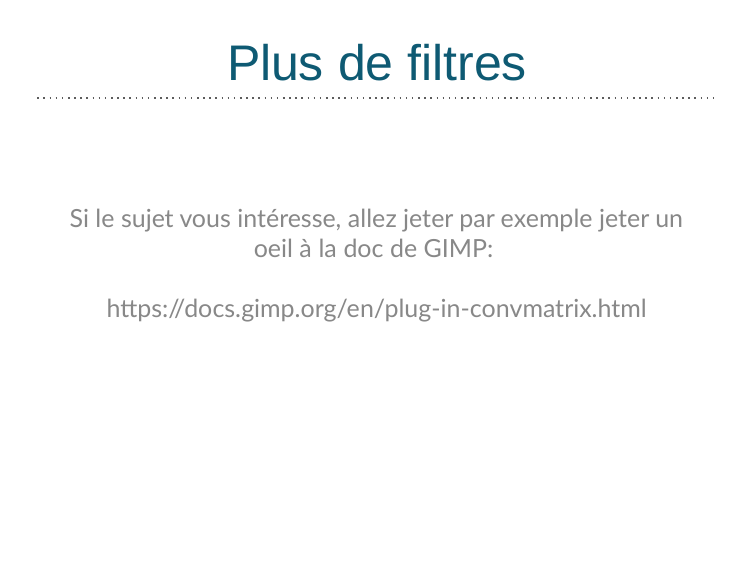

# Plus de filtres
Si le sujet vous intéresse, allez jeter par exemple jeter un oeil à la doc de GIMP:

https://docs.gimp.org/en/plug-in-convmatrix.html